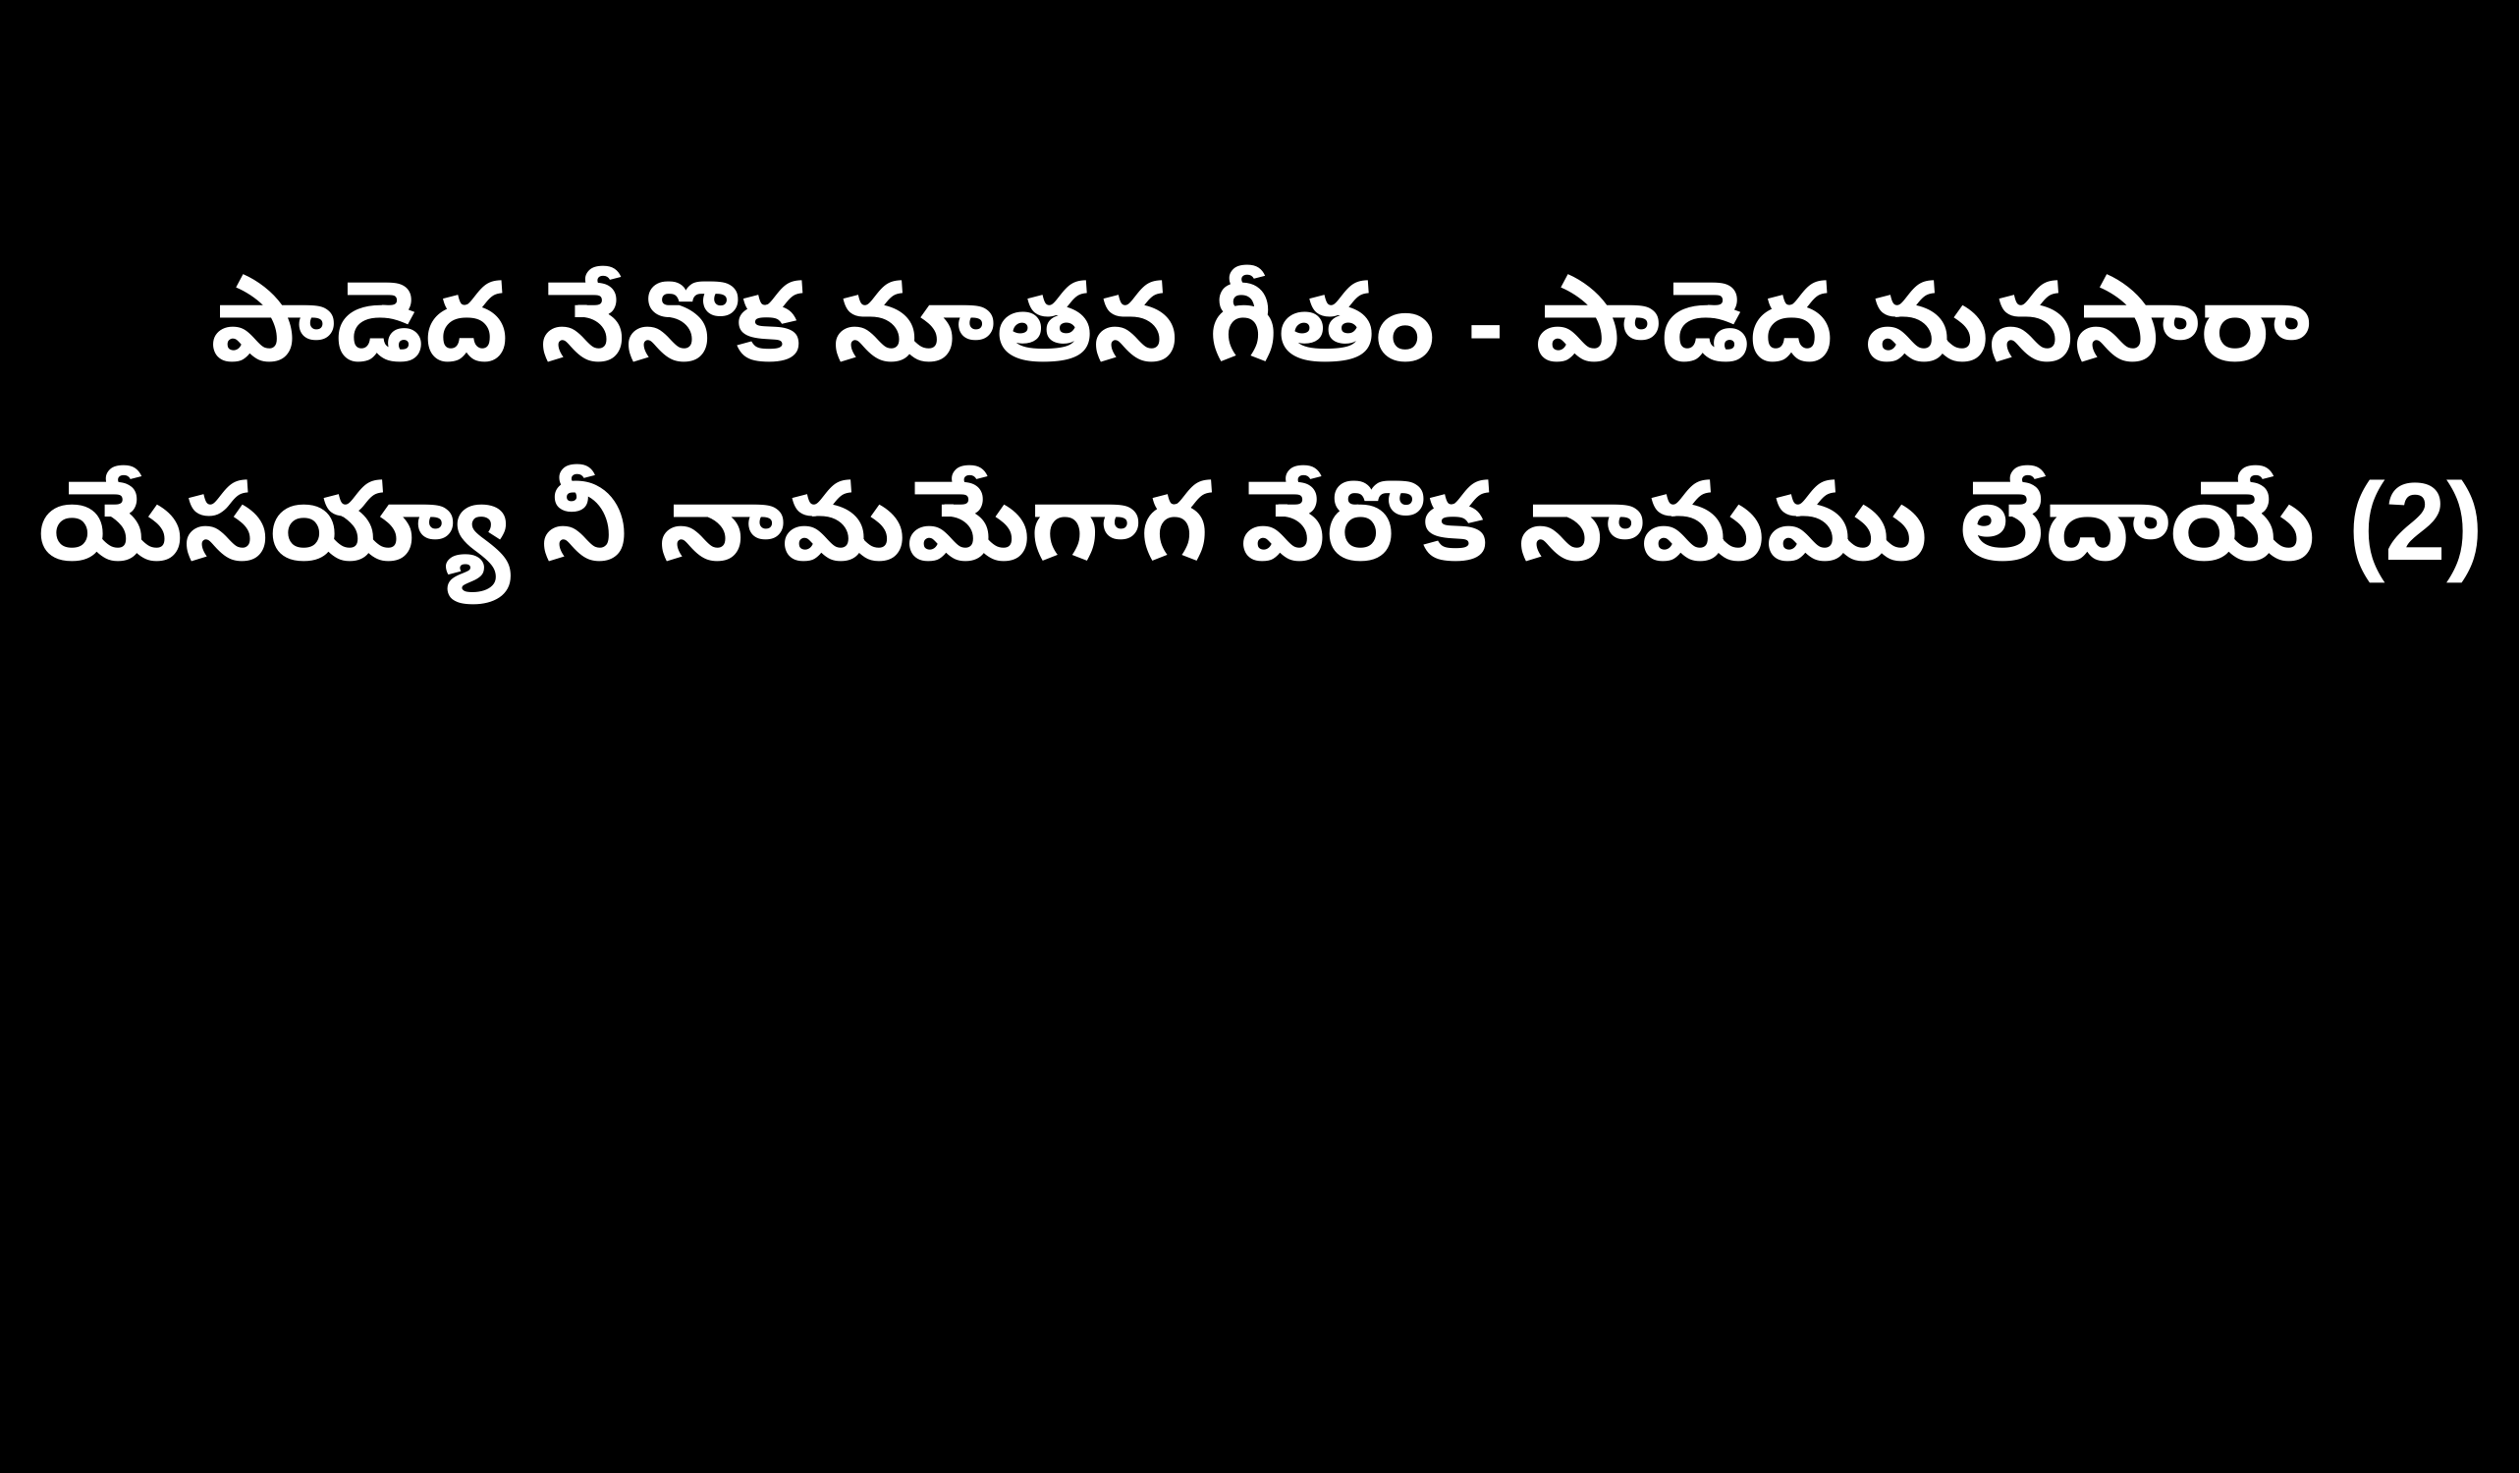

పాడెద నేనొక నూతన గీతం - పాడెద మనసారా
యేసయ్యా నీ నామమేగాగ వేరొక నామము లేదాయే (2)